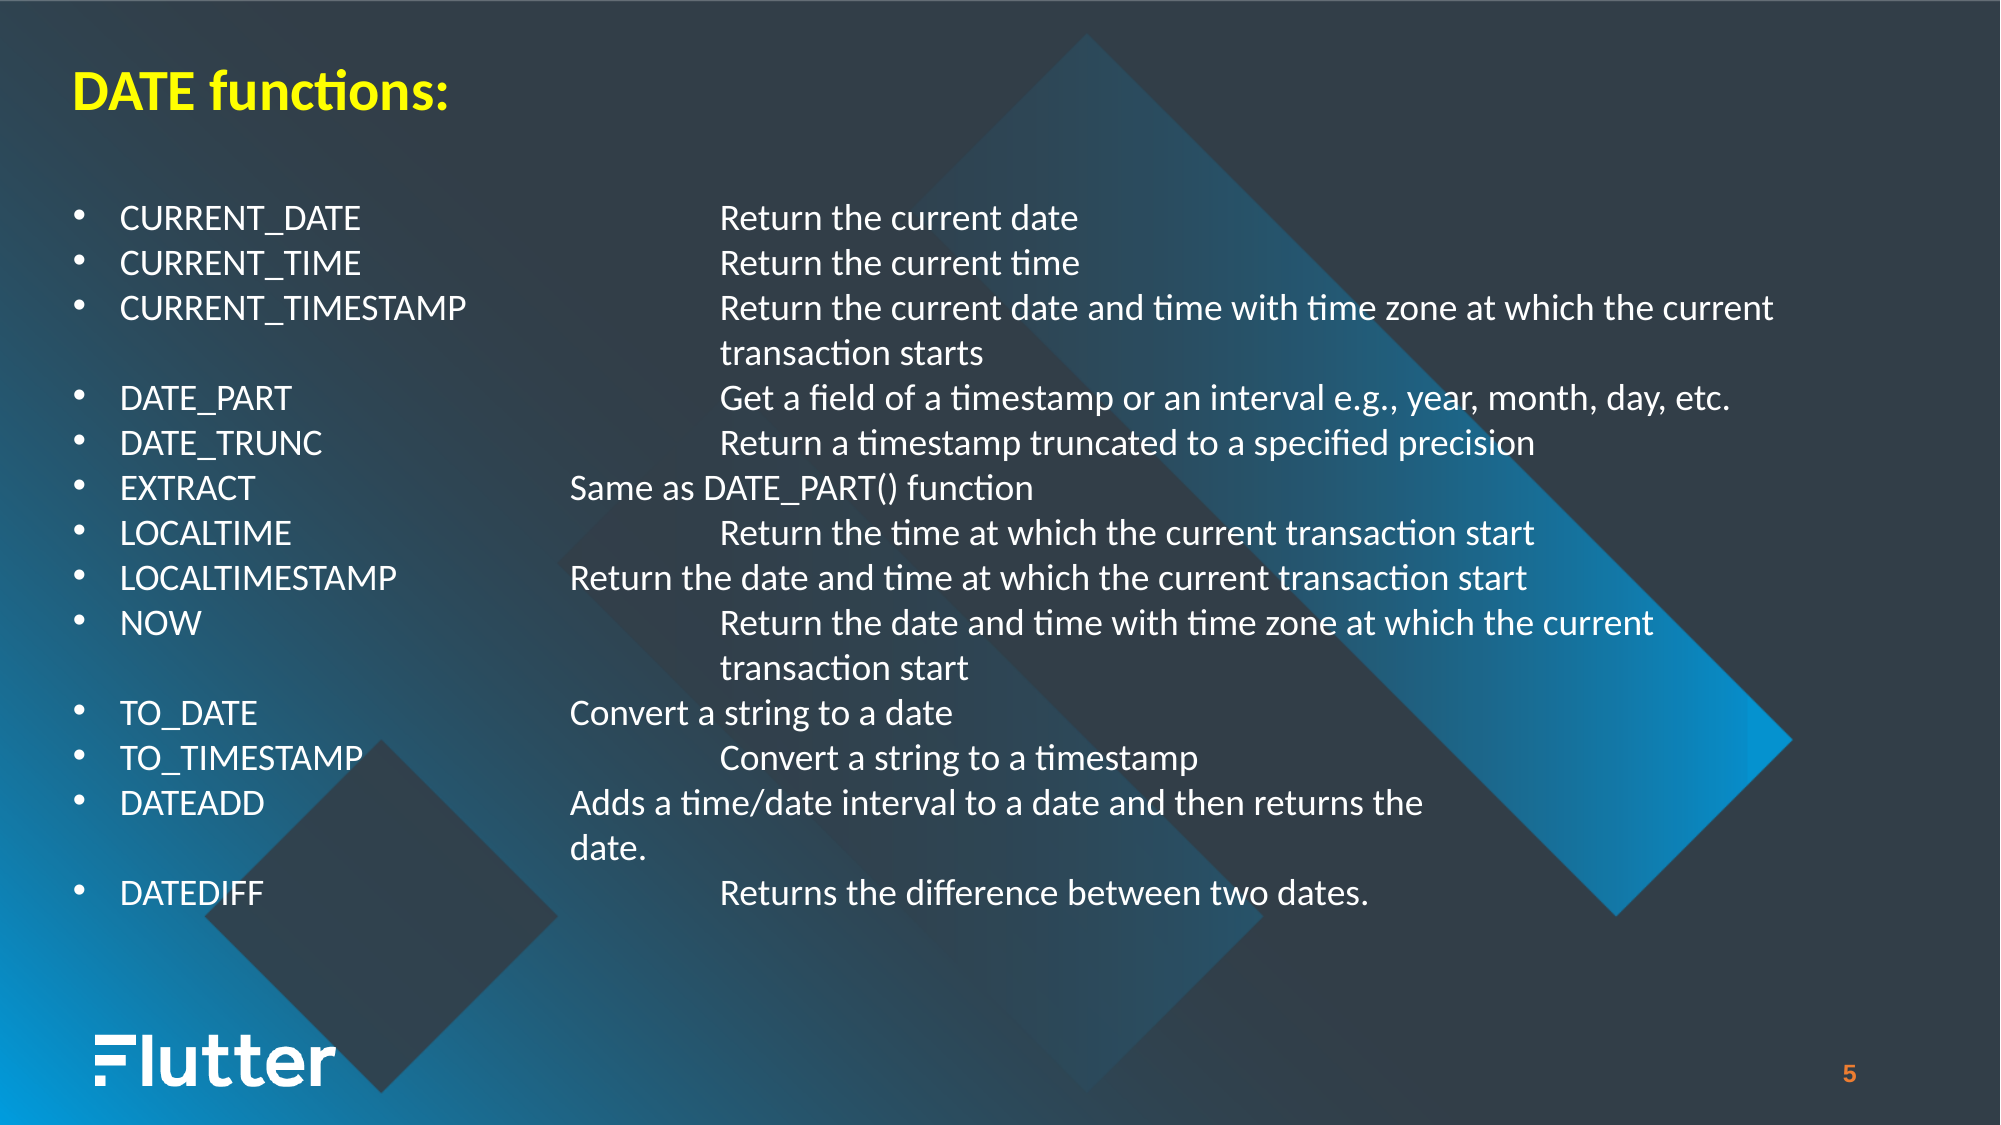

DATE functions:

CURRENT_DATE			Return the current date
CURRENT_TIME			Return the current time
CURRENT_TIMESTAMP		Return the current date and time with time zone at which the current 				transaction starts
DATE_PART			Get a field of a timestamp or an interval e.g., year, month, day, etc.
DATE_TRUNC			Return a timestamp truncated to a specified precision
EXTRACT			Same as DATE_PART() function
LOCALTIME			Return the time at which the current transaction start
LOCALTIMESTAMP		Return the date and time at which the current transaction start
NOW				Return the date and time with time zone at which the current 					transaction start
TO_DATE			Convert a string to a date
TO_TIMESTAMP			Convert a string to a timestamp
DATEADD			Adds a time/date interval to a date and then returns the 						date.
DATEDIFF 			Returns the difference between two dates.